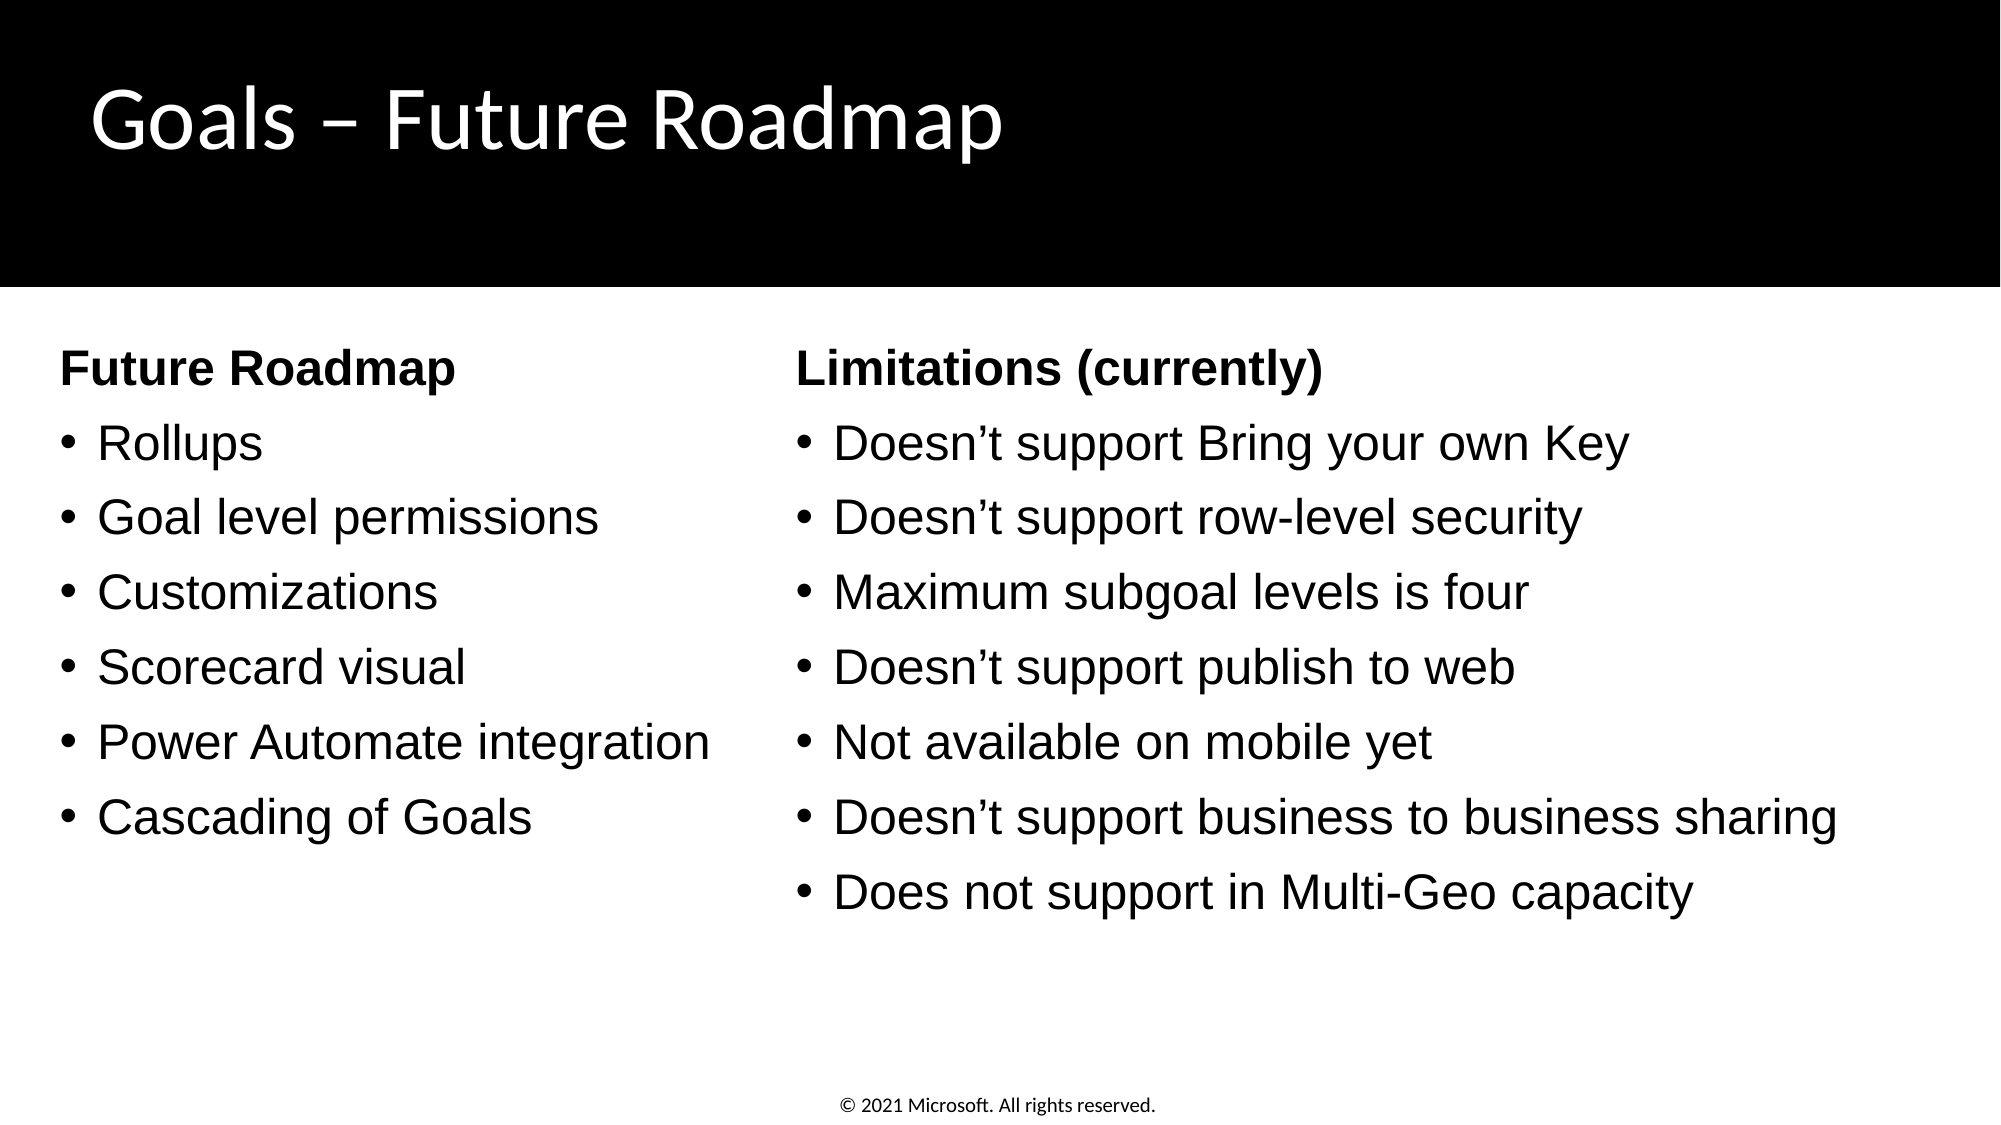

# Goals – Future Roadmap
Future Roadmap
Rollups
Goal level permissions
Customizations
Scorecard visual
Power Automate integration
Cascading of Goals
Limitations (currently)
Doesn’t support Bring your own Key
Doesn’t support row-level security
Maximum subgoal levels is four
Doesn’t support publish to web
Not available on mobile yet
Doesn’t support business to business sharing
Does not support in Multi-Geo capacity

© 2021 Microsoft. All rights reserved.